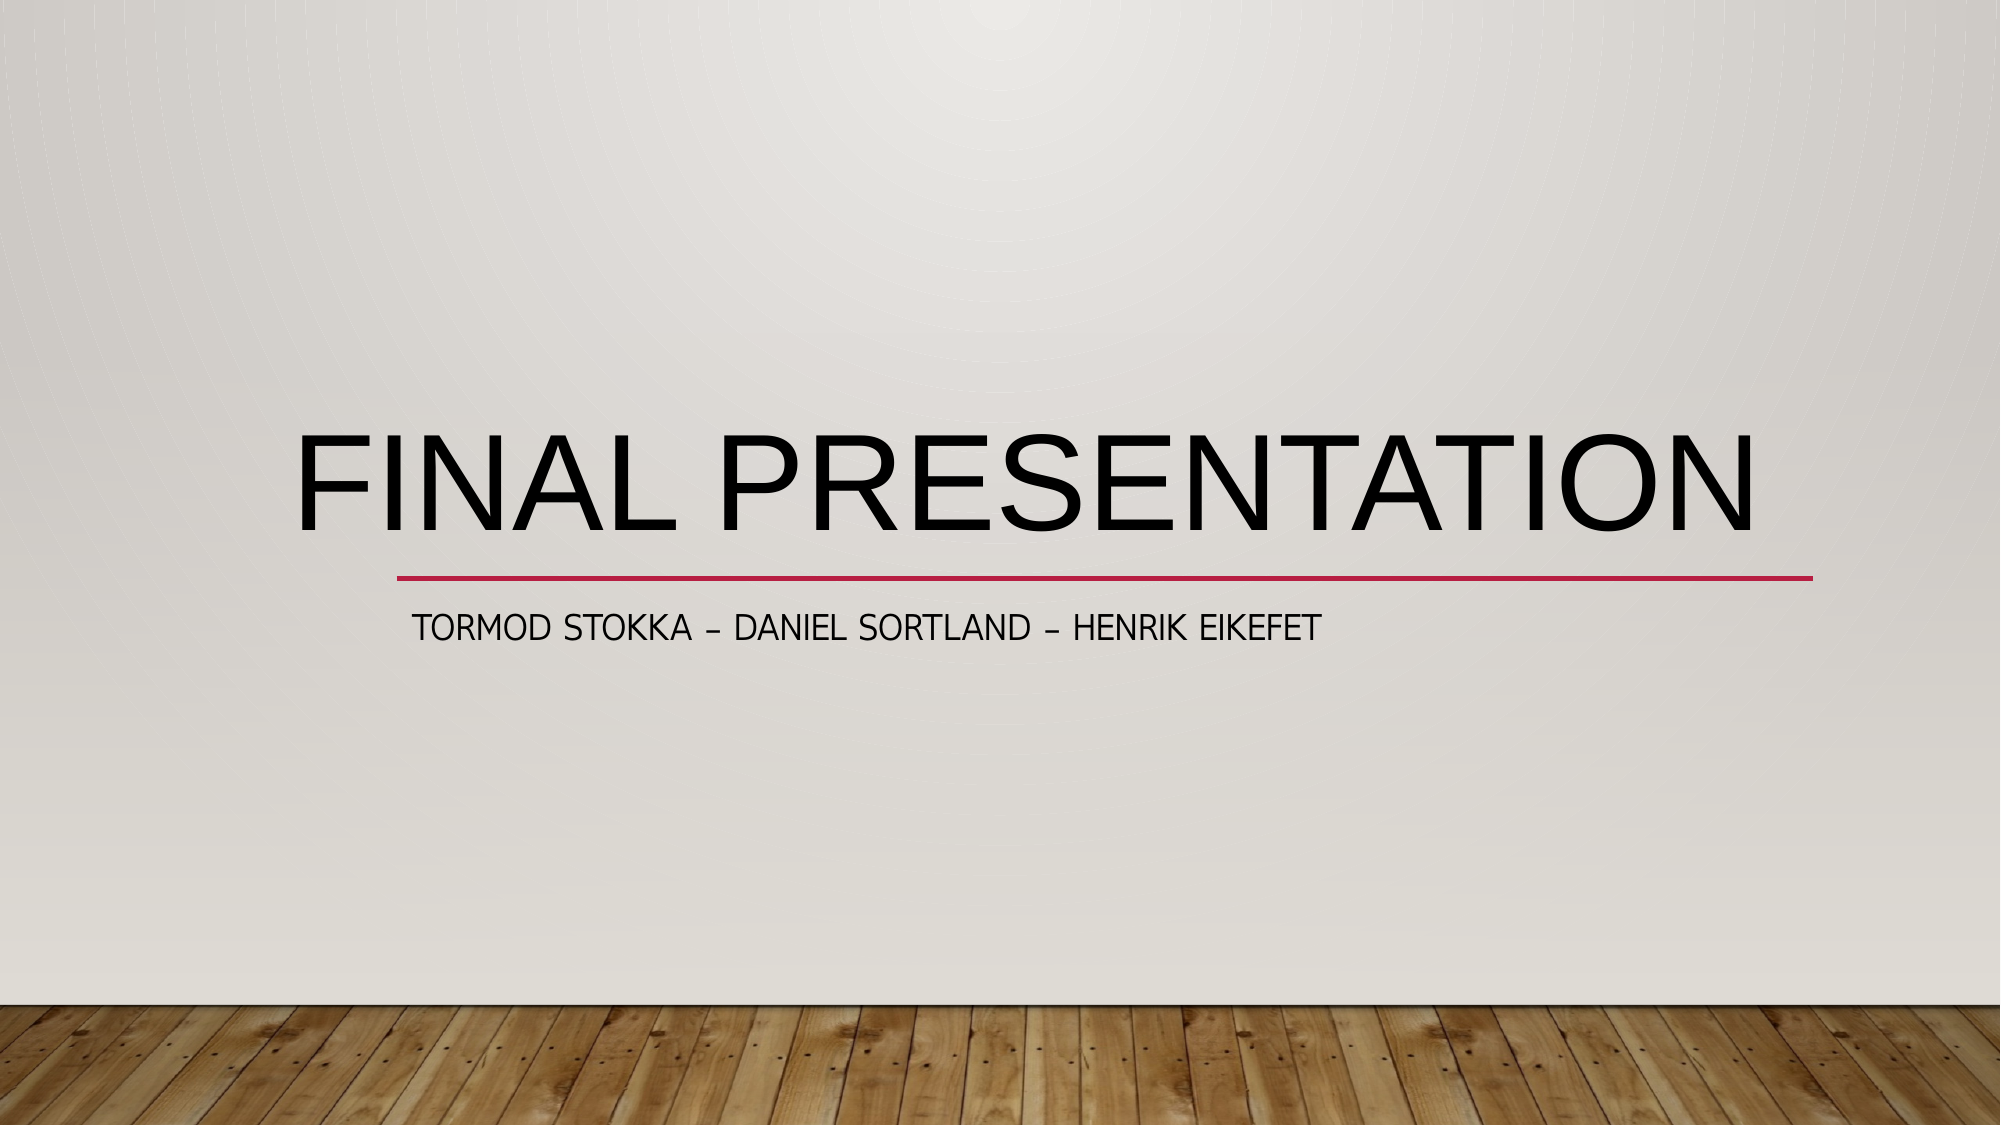

# Final presentation
Tormod Stokka – Daniel Sortland – Henrik Eikefet